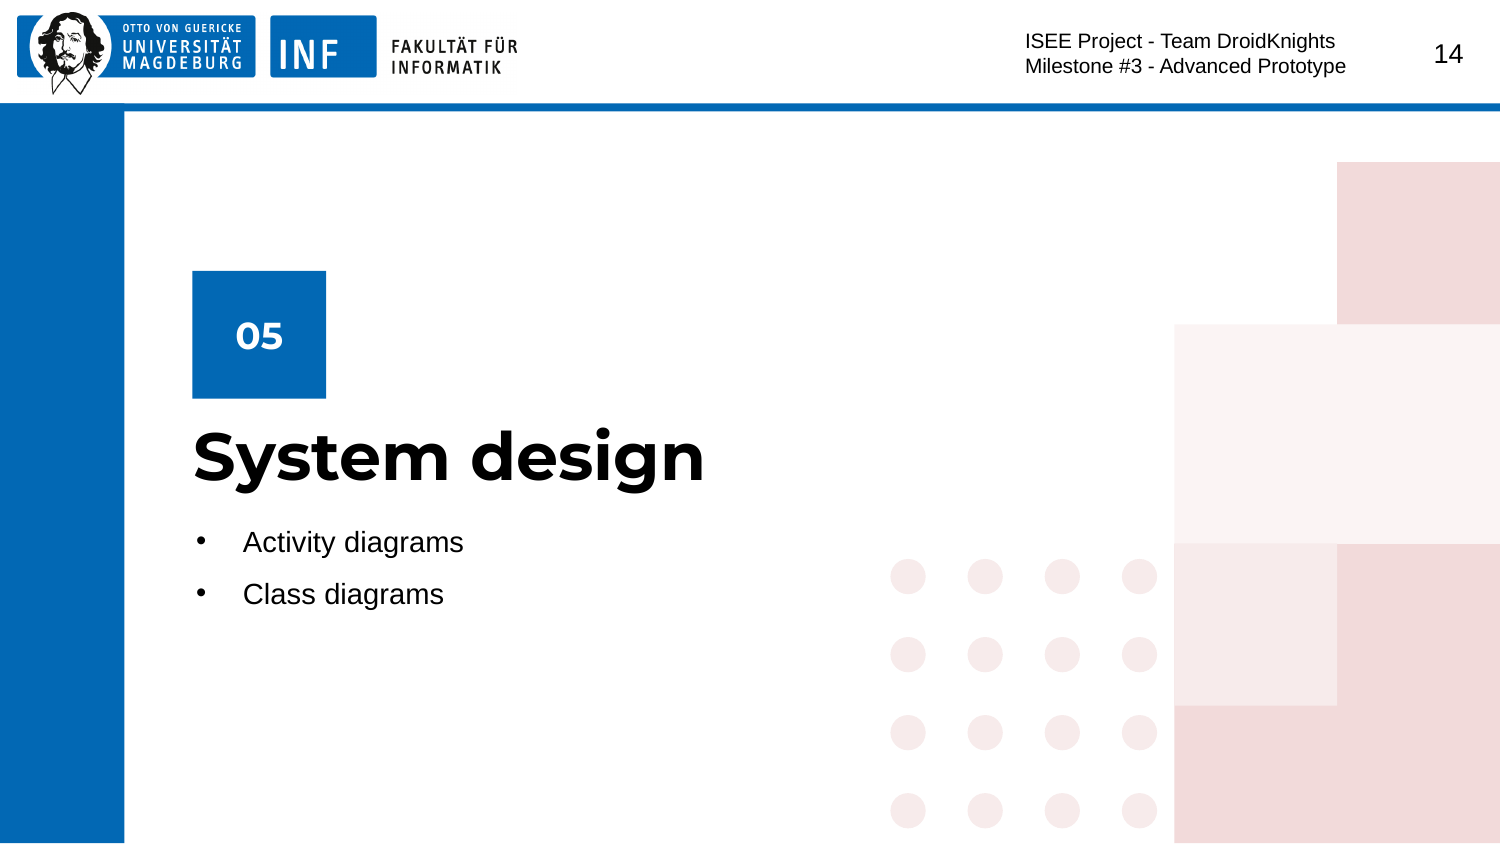

ISEE Project - Team DroidKnights
Milestone #3 - Advanced Prototype
14
05
# System design
Activity diagrams
Class diagrams